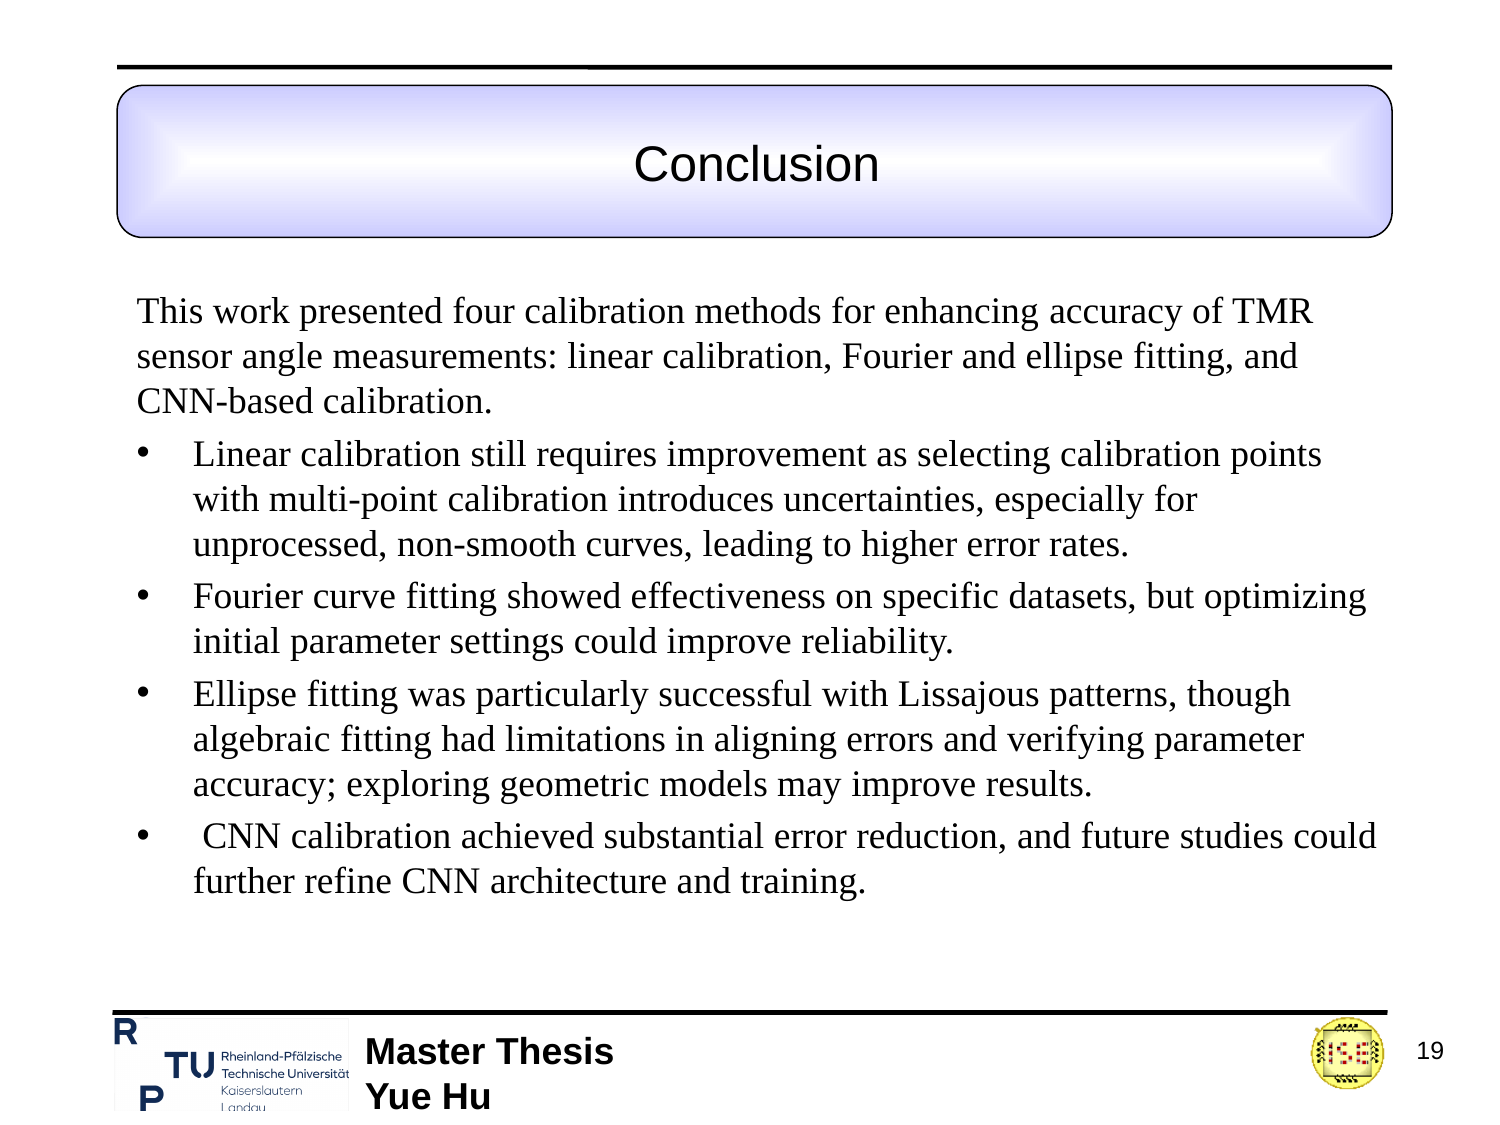

# Conclusion
This work presented four calibration methods for enhancing accuracy of TMR sensor angle measurements: linear calibration, Fourier and ellipse fitting, and CNN-based calibration.
Linear calibration still requires improvement as selecting calibration points with multi-point calibration introduces uncertainties, especially for unprocessed, non-smooth curves, leading to higher error rates.
Fourier curve fitting showed effectiveness on specific datasets, but optimizing initial parameter settings could improve reliability.
Ellipse fitting was particularly successful with Lissajous patterns, though algebraic fitting had limitations in aligning errors and verifying parameter accuracy; exploring geometric models may improve results.
 CNN calibration achieved substantial error reduction, and future studies could further refine CNN architecture and training.